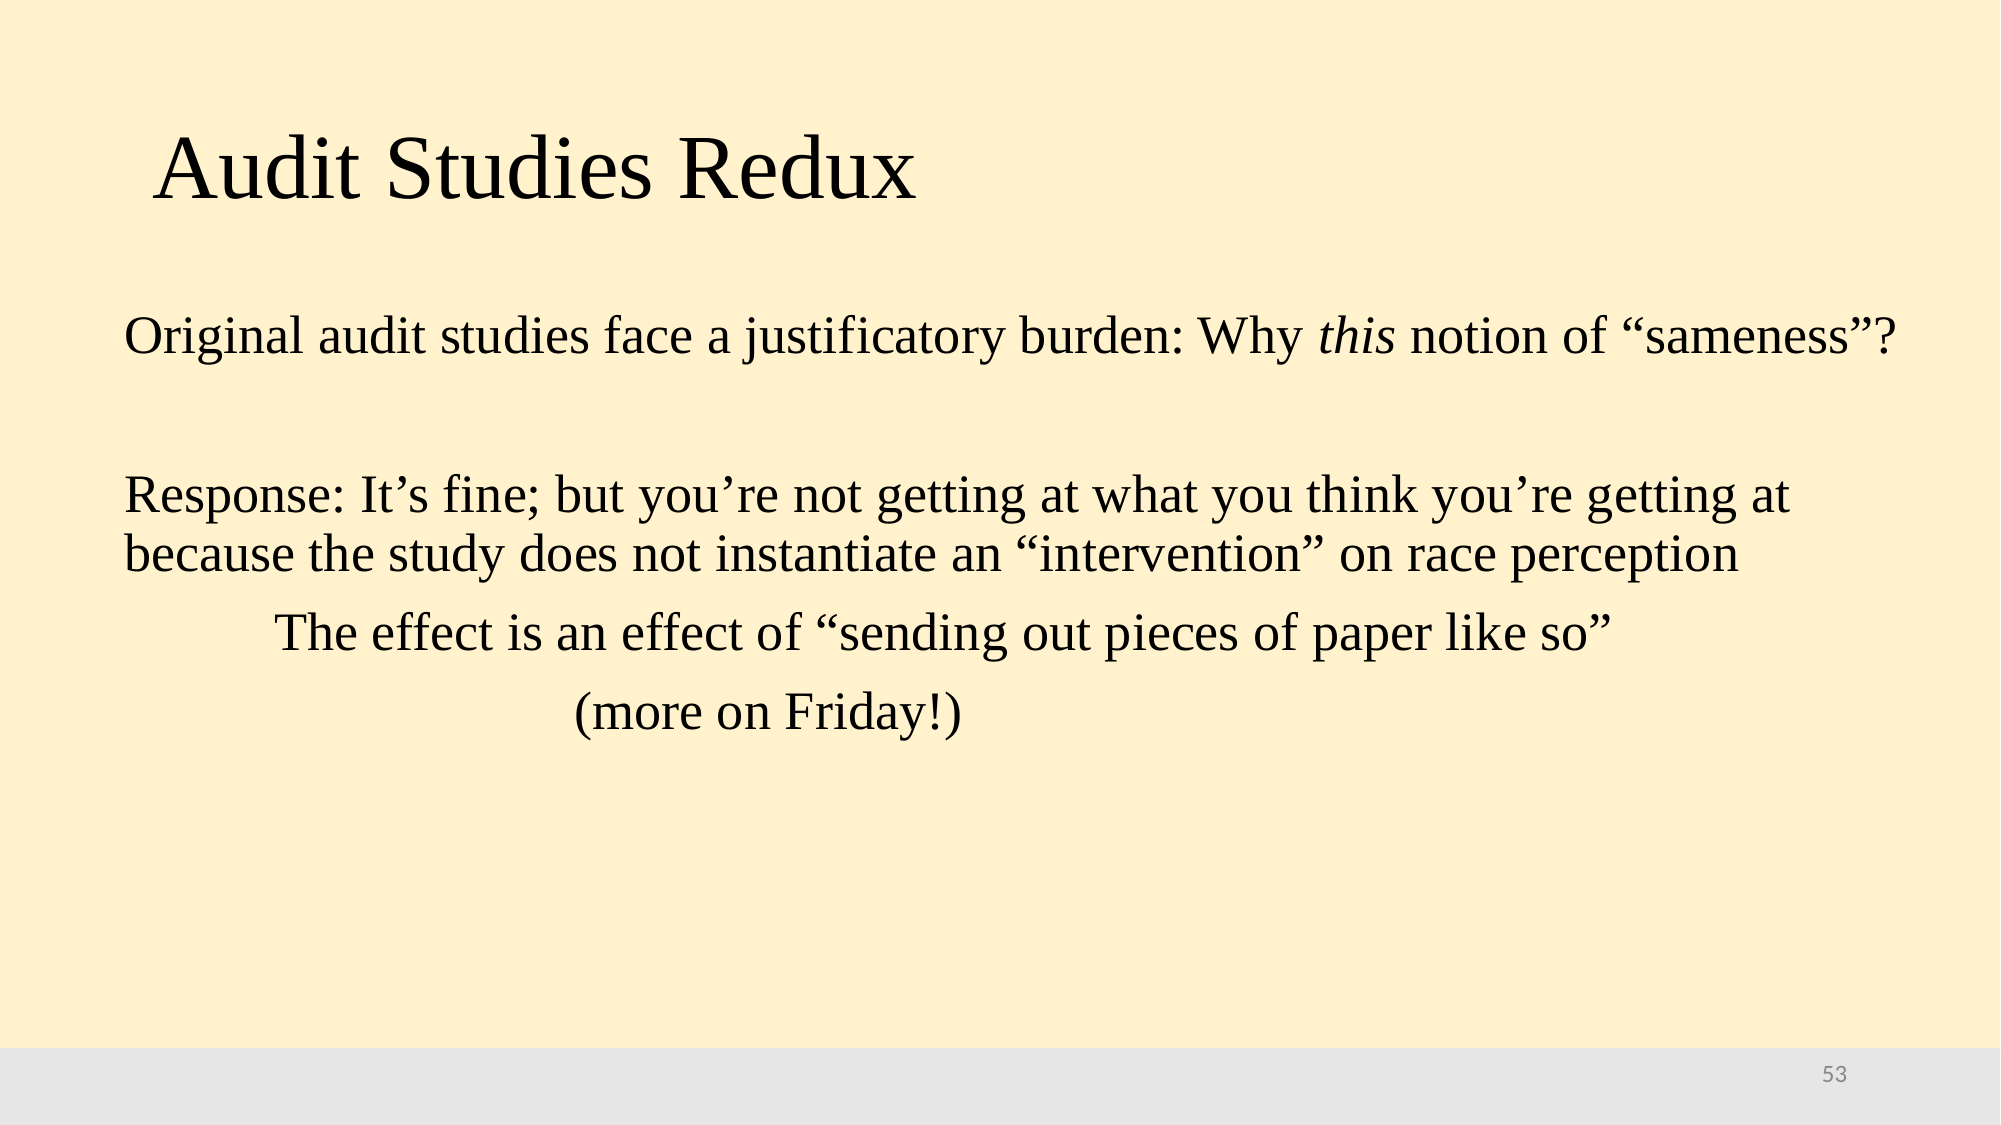

# Audit Studies Redux
Original audit studies face a justificatory burden: Why this notion of “sameness”?

Response: It’s fine; but you’re not getting at what you think you’re getting at because the study does not instantiate an “intervention” on race perception
	The effect is an effect of “sending out pieces of paper like so”
			(more on Friday!)

53